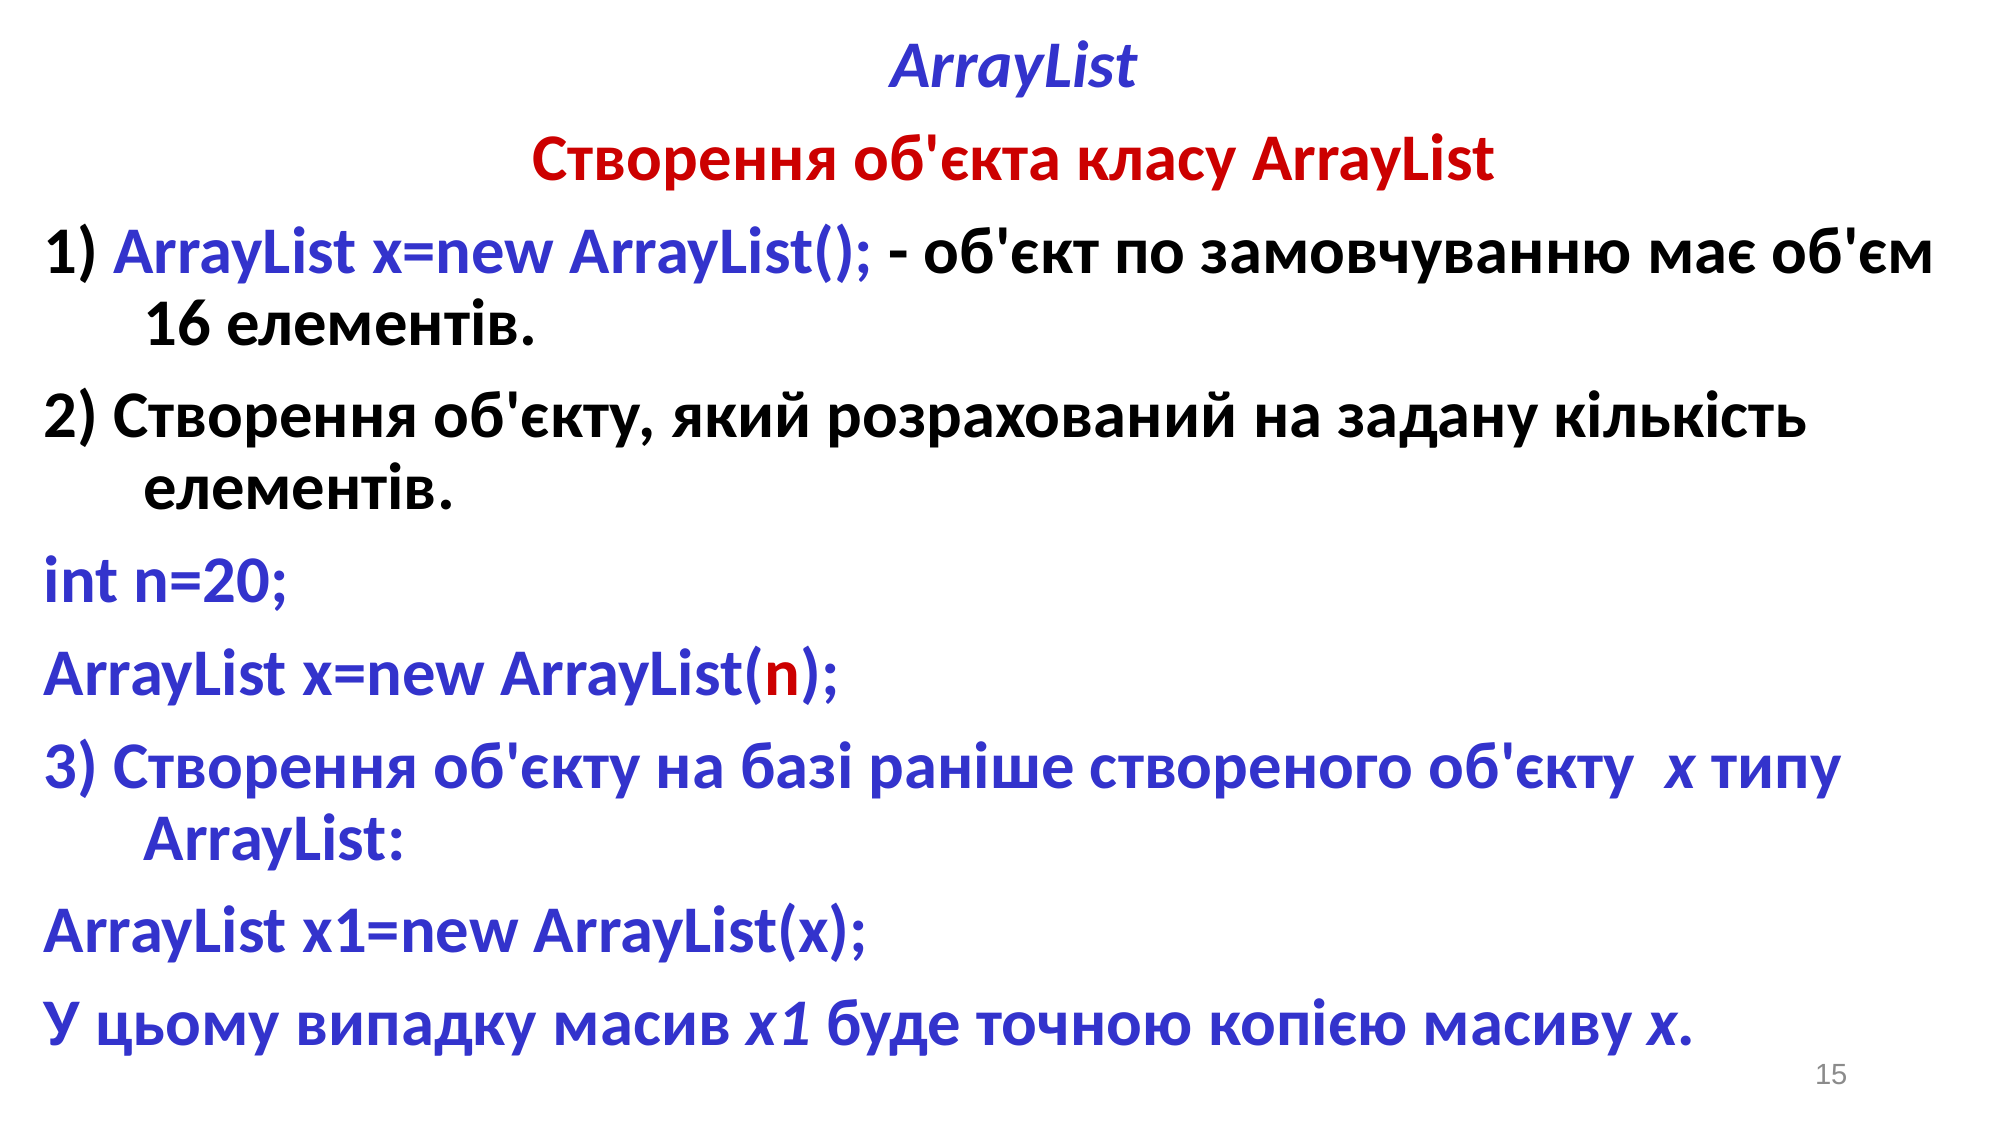

ArrayList
Створення об'єкта класу ArrayList
1) ArrayList x=new ArrayList(); - об'єкт по замовчуванню має об'єм 16 елементів.
2) Створення об'єкту, який розрахований на задану кількість елементів.
int n=20;
ArrayList x=new ArrayList(n);
3) Створення об'єкту на базі раніше створеного об'єкту  x типу ArrayList:
ArrayList x1=new ArrayList(x);
У цьому випадку масив x1 буде точною копією масиву x.

15